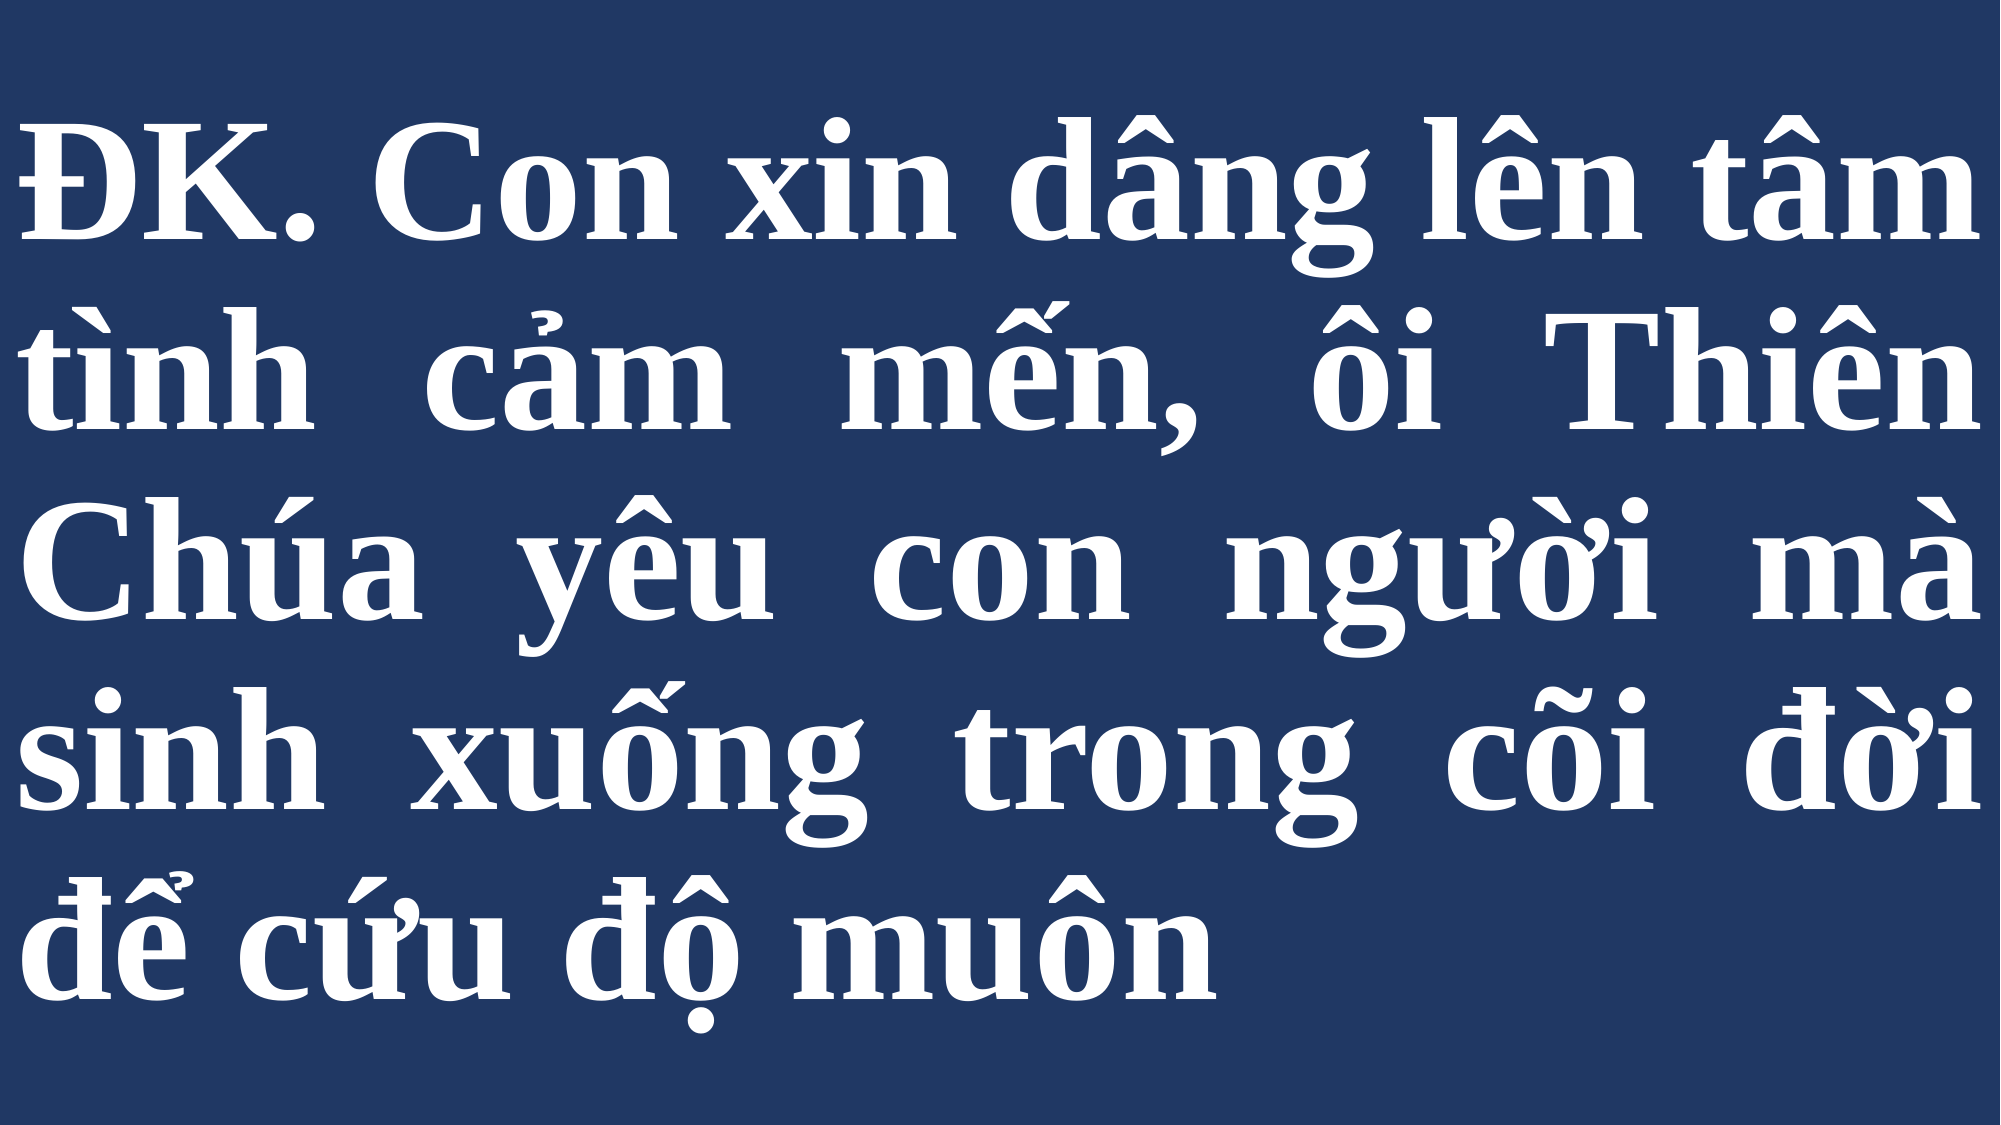

# ĐK. Con xin dâng lên tâm tình cảm mến, ôi Thiên Chúa yêu con người mà sinh xuống trong cõi đời để cứu độ muôn